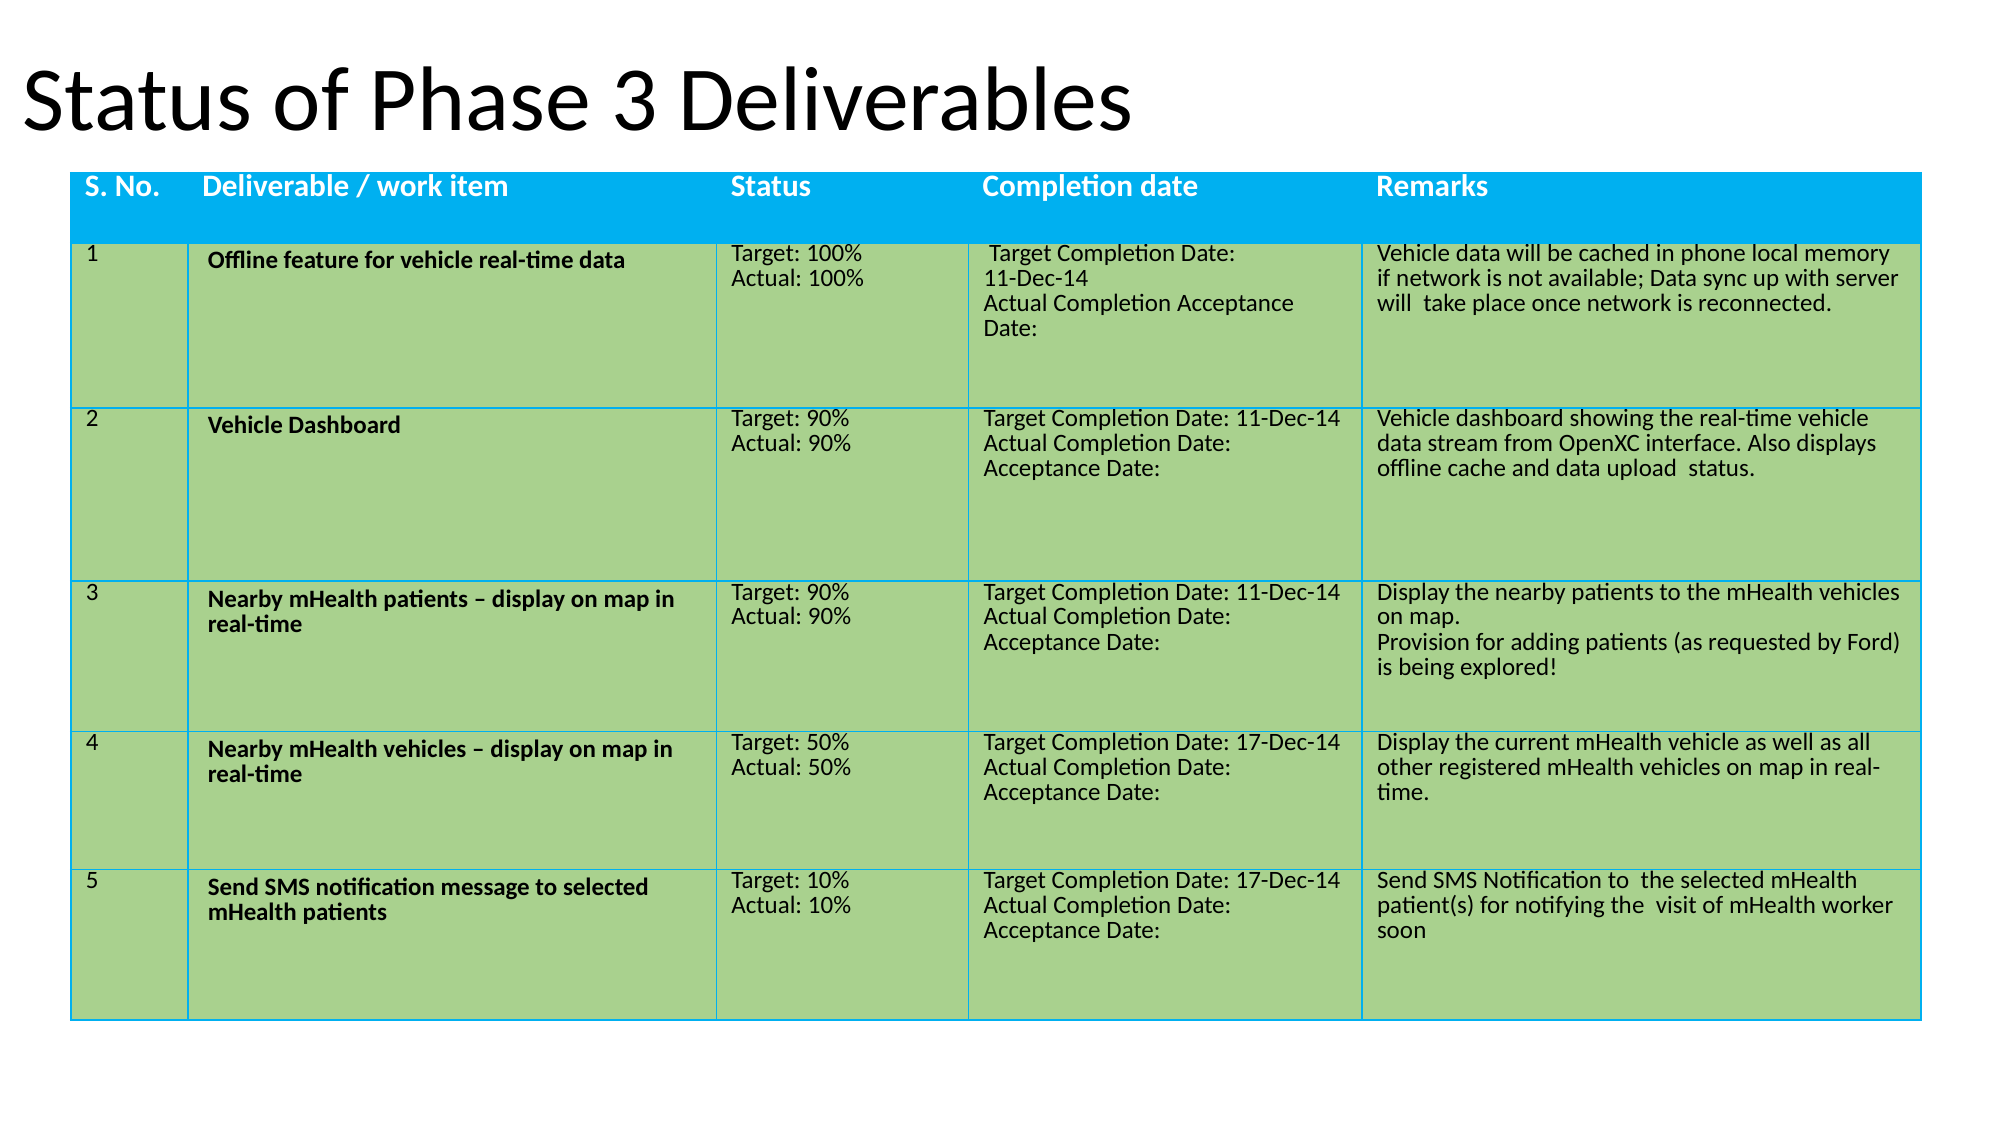

# Status of Phase 3 Deliverables
| S. No. | Deliverable / work item | Status | Completion date | Remarks |
| --- | --- | --- | --- | --- |
| 1 | Offline feature for vehicle real-time data | Target: 100% Actual: 100% | Target Completion Date: 11-Dec-14 Actual Completion Acceptance Date: | Vehicle data will be cached in phone local memory if network is not available; Data sync up with server will take place once network is reconnected. |
| 2 | Vehicle Dashboard | Target: 90% Actual: 90% | Target Completion Date: 11-Dec-14 Actual Completion Date: Acceptance Date: | Vehicle dashboard showing the real-time vehicle data stream from OpenXC interface. Also displays offline cache and data upload status. |
| 3 | Nearby mHealth patients – display on map in real-time | Target: 90% Actual: 90% | Target Completion Date: 11-Dec-14 Actual Completion Date: Acceptance Date: | Display the nearby patients to the mHealth vehicles on map. Provision for adding patients (as requested by Ford) is being explored! |
| 4 | Nearby mHealth vehicles – display on map in real-time | Target: 50% Actual: 50% | Target Completion Date: 17-Dec-14 Actual Completion Date: Acceptance Date: | Display the current mHealth vehicle as well as all other registered mHealth vehicles on map in real-time. |
| 5 | Send SMS notification message to selected mHealth patients | Target: 10% Actual: 10% | Target Completion Date: 17-Dec-14 Actual Completion Date: Acceptance Date: | Send SMS Notification to the selected mHealth patient(s) for notifying the visit of mHealth worker soon |